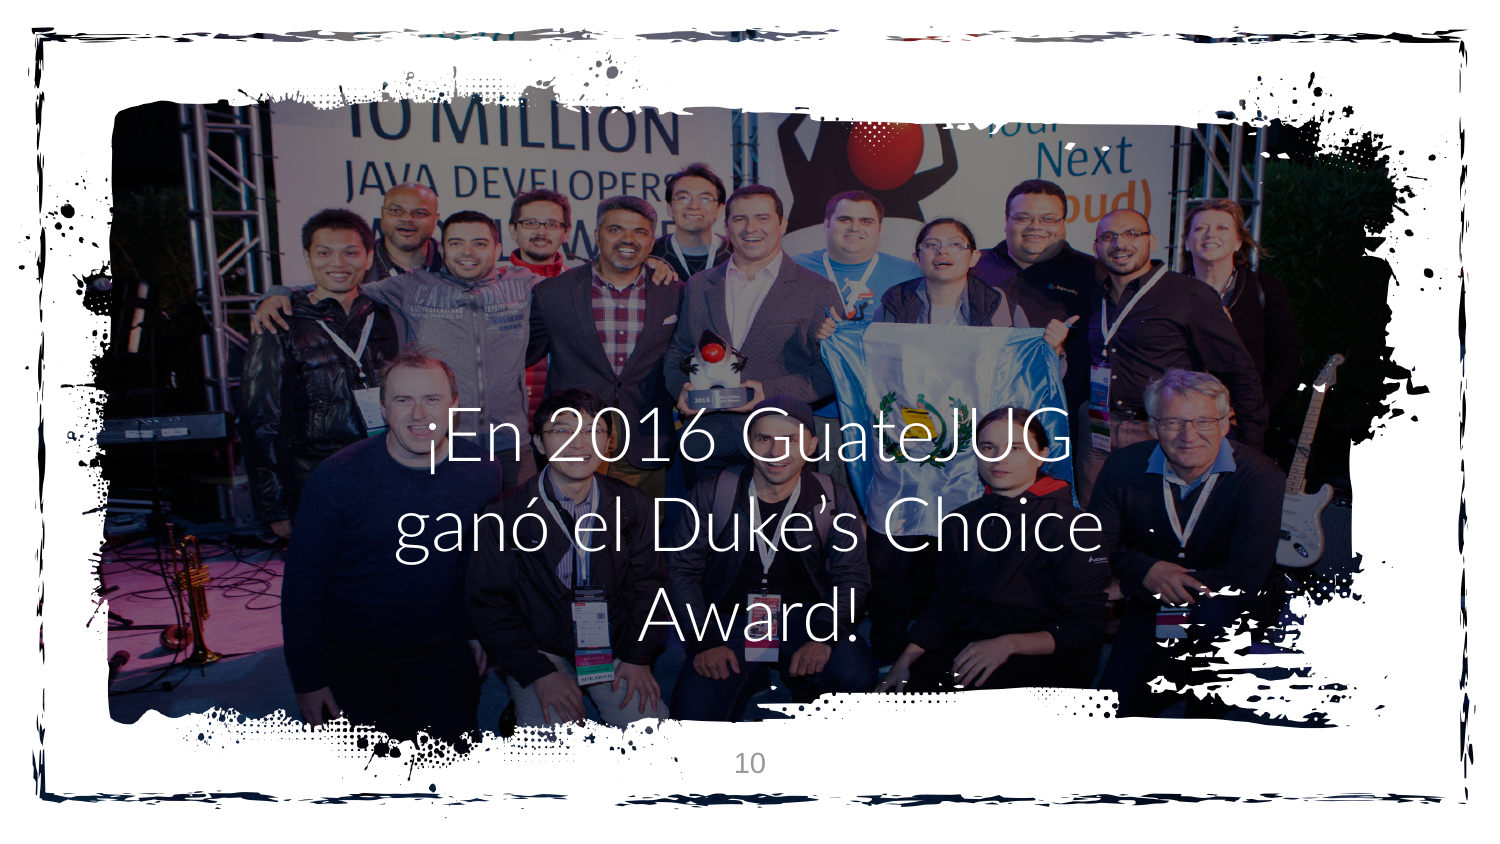

¡En 2016 GuateJUG ganó el Duke’s Choice Award!
10